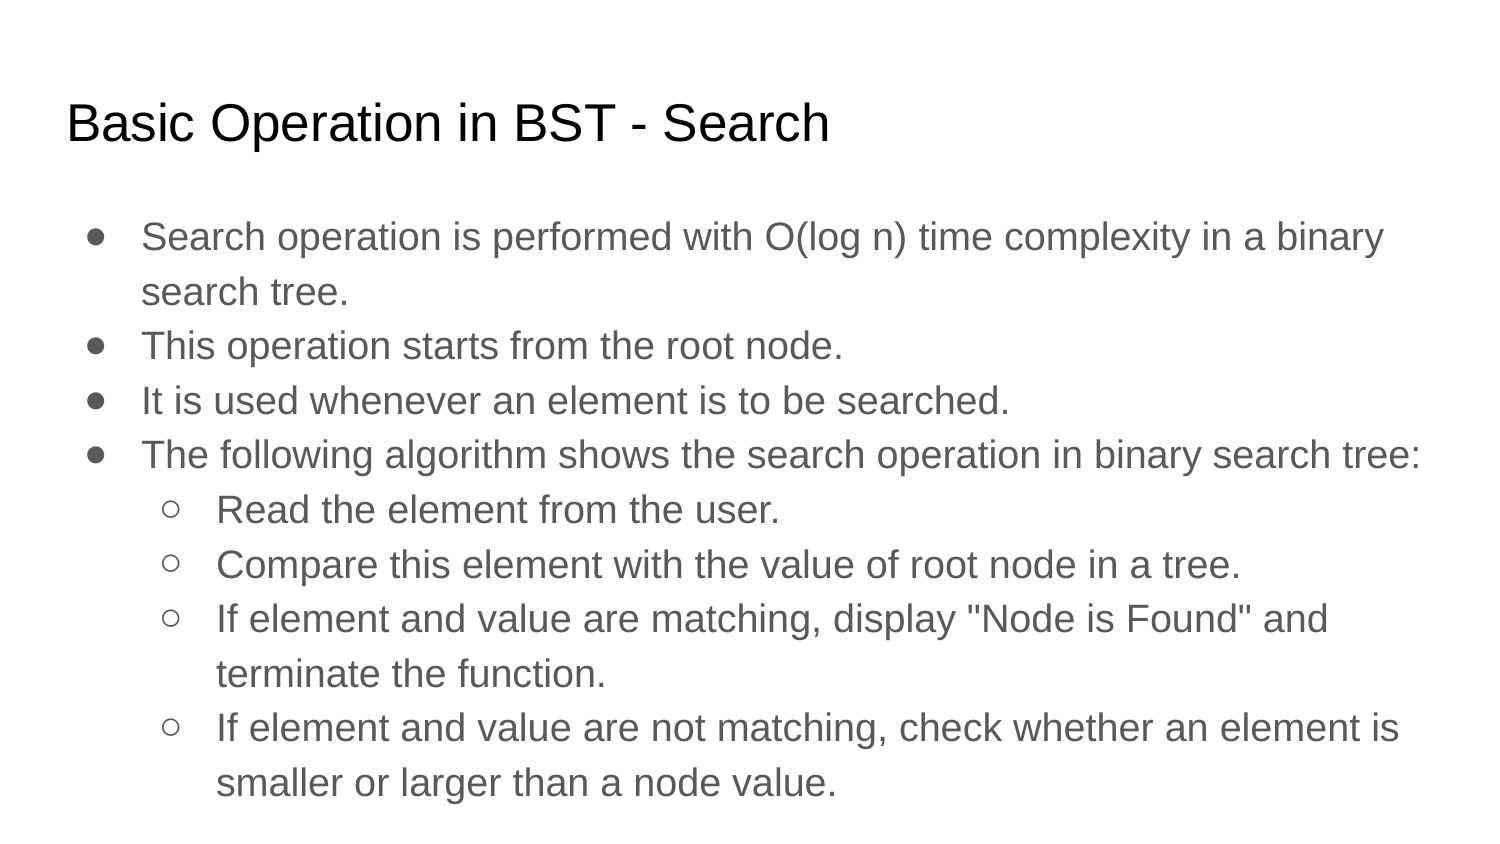

# Basic Operation in BST - Search
Search operation is performed with O(log n) time complexity in a binary search tree.
This operation starts from the root node.
It is used whenever an element is to be searched.
The following algorithm shows the search operation in binary search tree:
Read the element from the user.
Compare this element with the value of root node in a tree.
If element and value are matching, display "Node is Found" and terminate the function.
If element and value are not matching, check whether an element is smaller or larger than a node value.